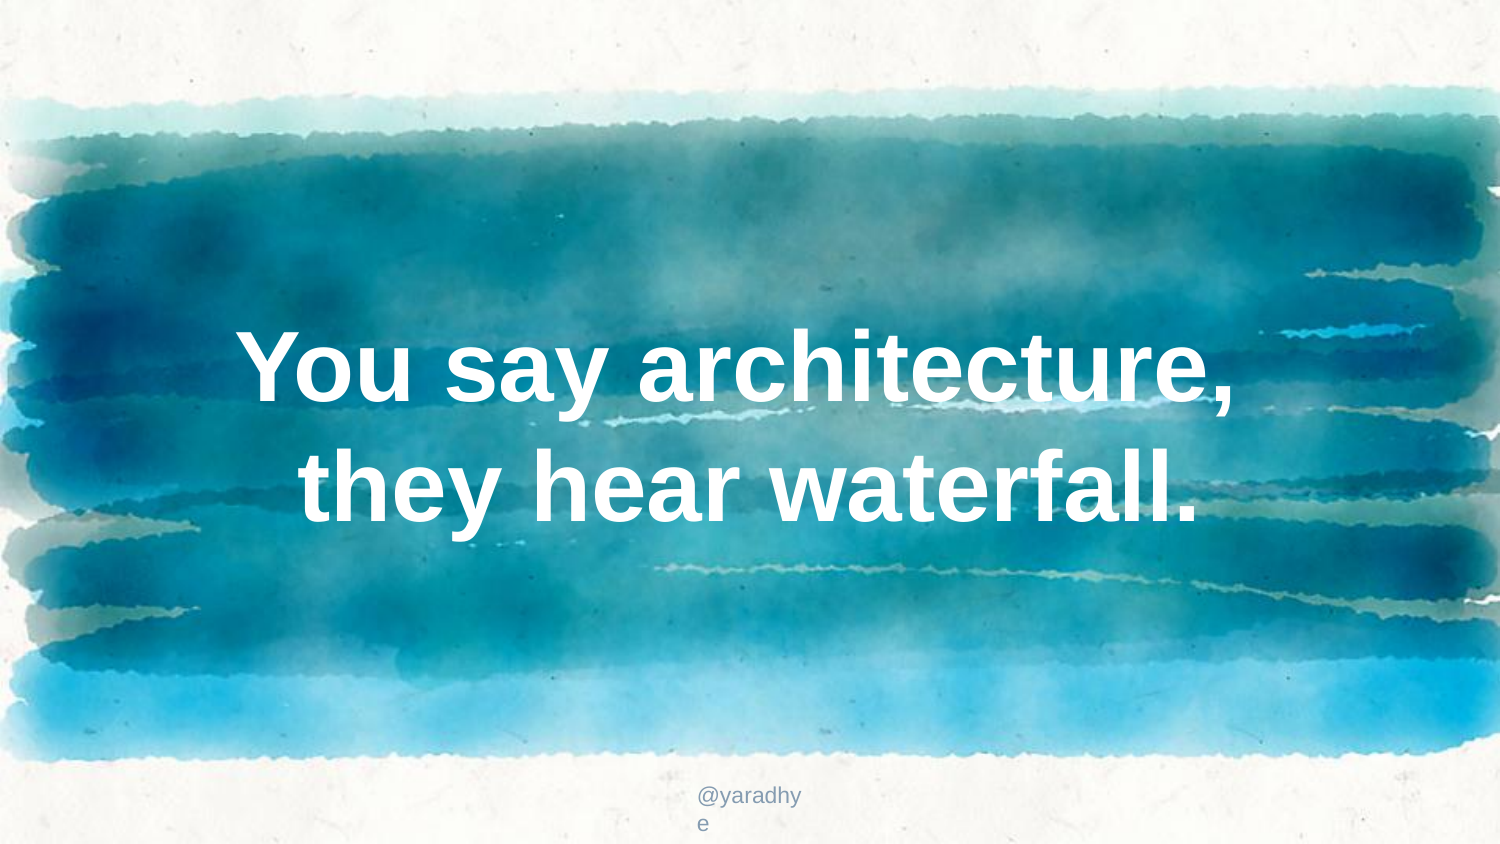

# You say architecture,
they hear waterfall.